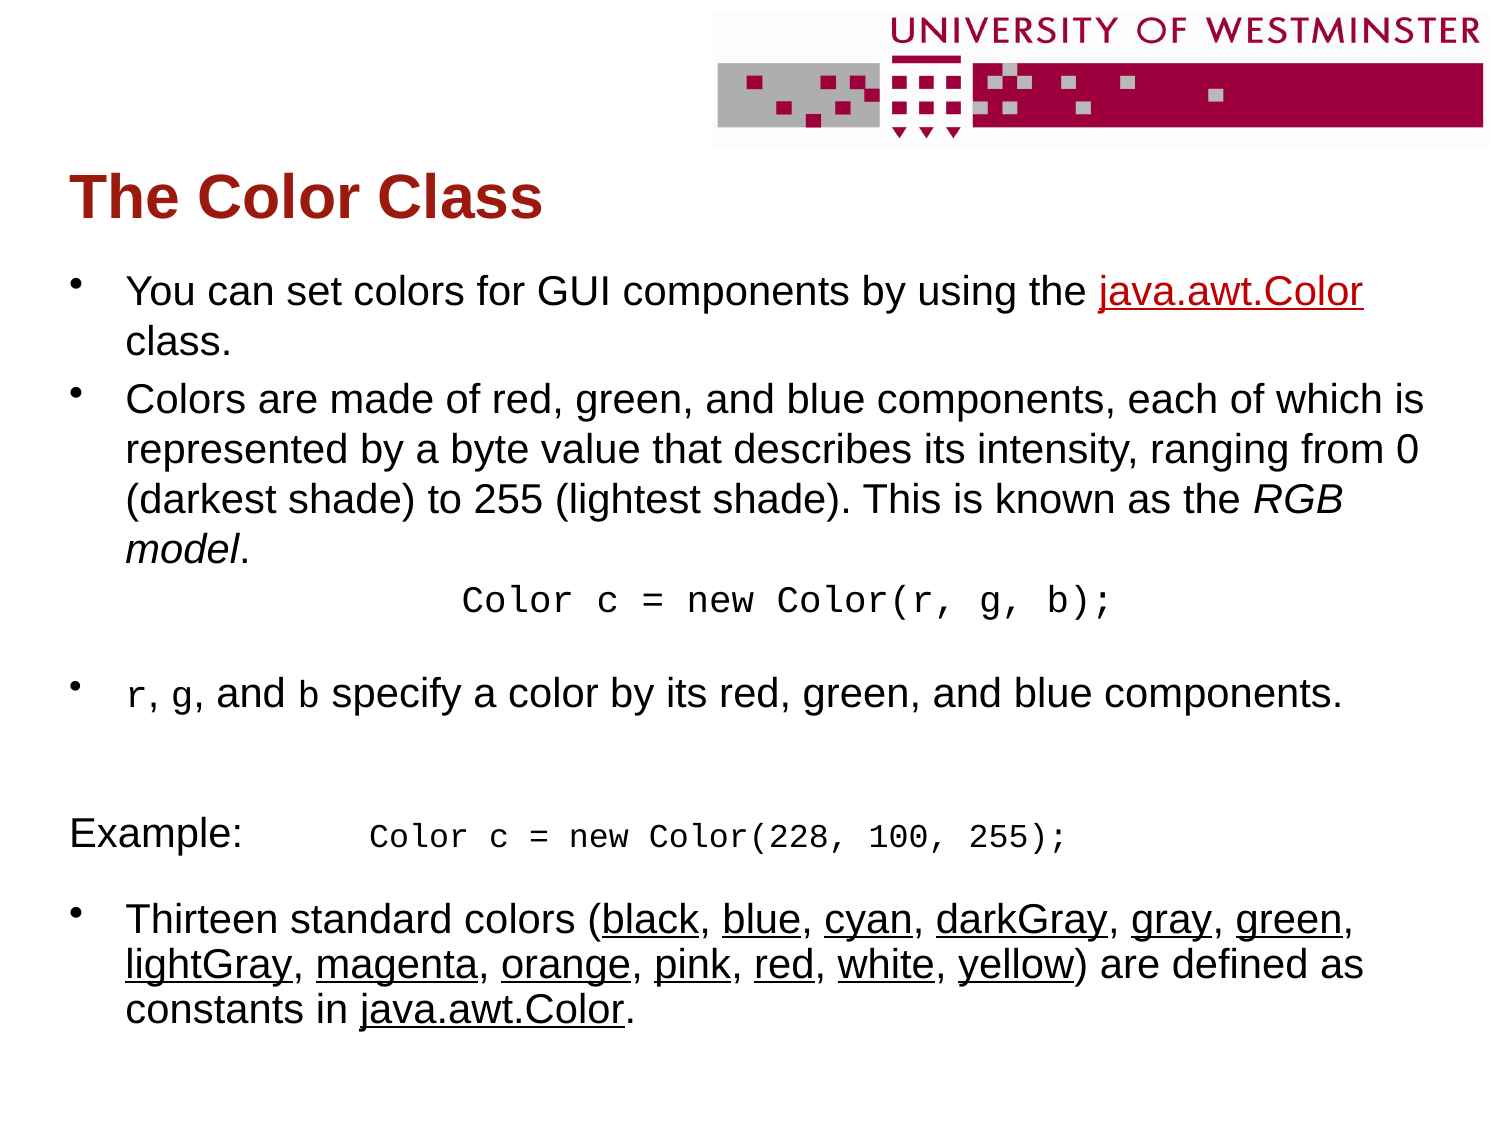

# The Color Class
You can set colors for GUI components by using the java.awt.Color class.
Colors are made of red, green, and blue components, each of which is represented by a byte value that describes its intensity, ranging from 0 (darkest shade) to 255 (lightest shade). This is known as the RGB model.
Color c = new Color(r, g, b);

r, g, and b specify a color by its red, green, and blue components.

Example: 	Color c = new Color(228, 100, 255);
Thirteen standard colors (black, blue, cyan, darkGray, gray, green, lightGray, magenta, orange, pink, red, white, yellow) are defined as constants in java.awt.Color.